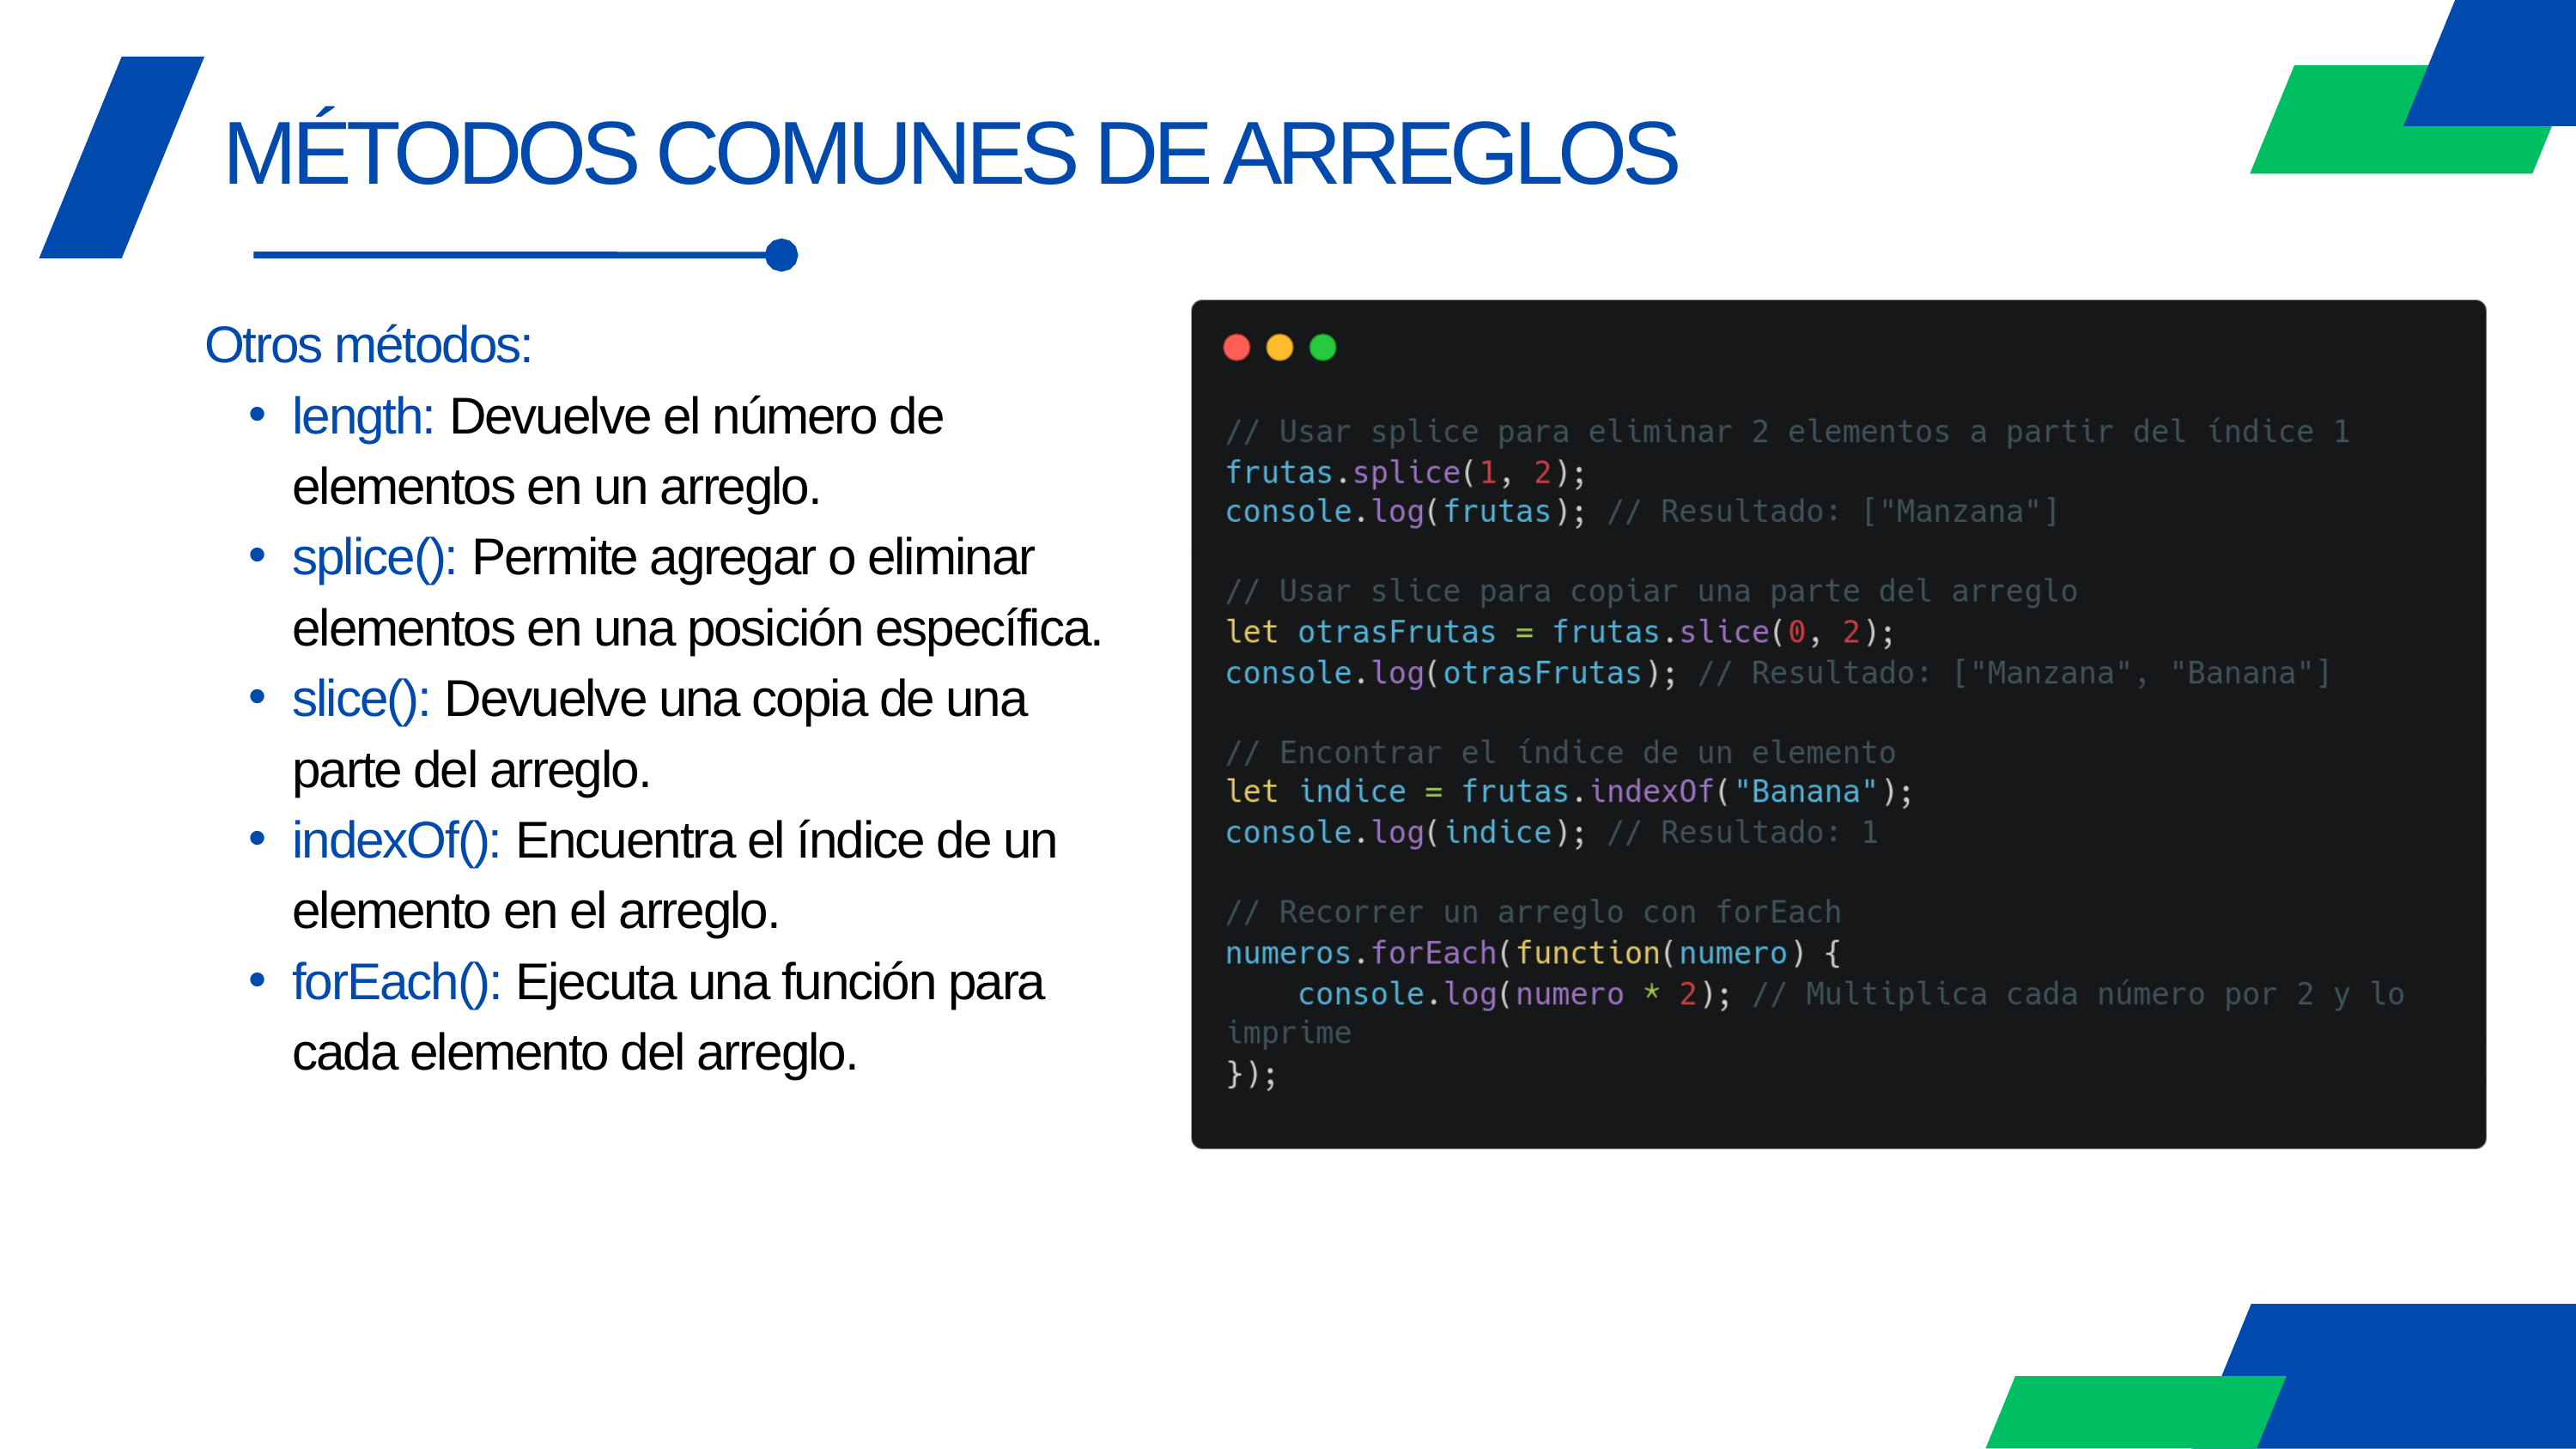

MÉTODOS COMUNES DE ARREGLOS

Otros métodos:
length: Devuelve el número de elementos en un arreglo.
splice(): Permite agregar o eliminar elementos en una posición específica.
slice(): Devuelve una copia de una parte del arreglo.
indexOf(): Encuentra el índice de un elemento en el arreglo.
forEach(): Ejecuta una función para cada elemento del arreglo.